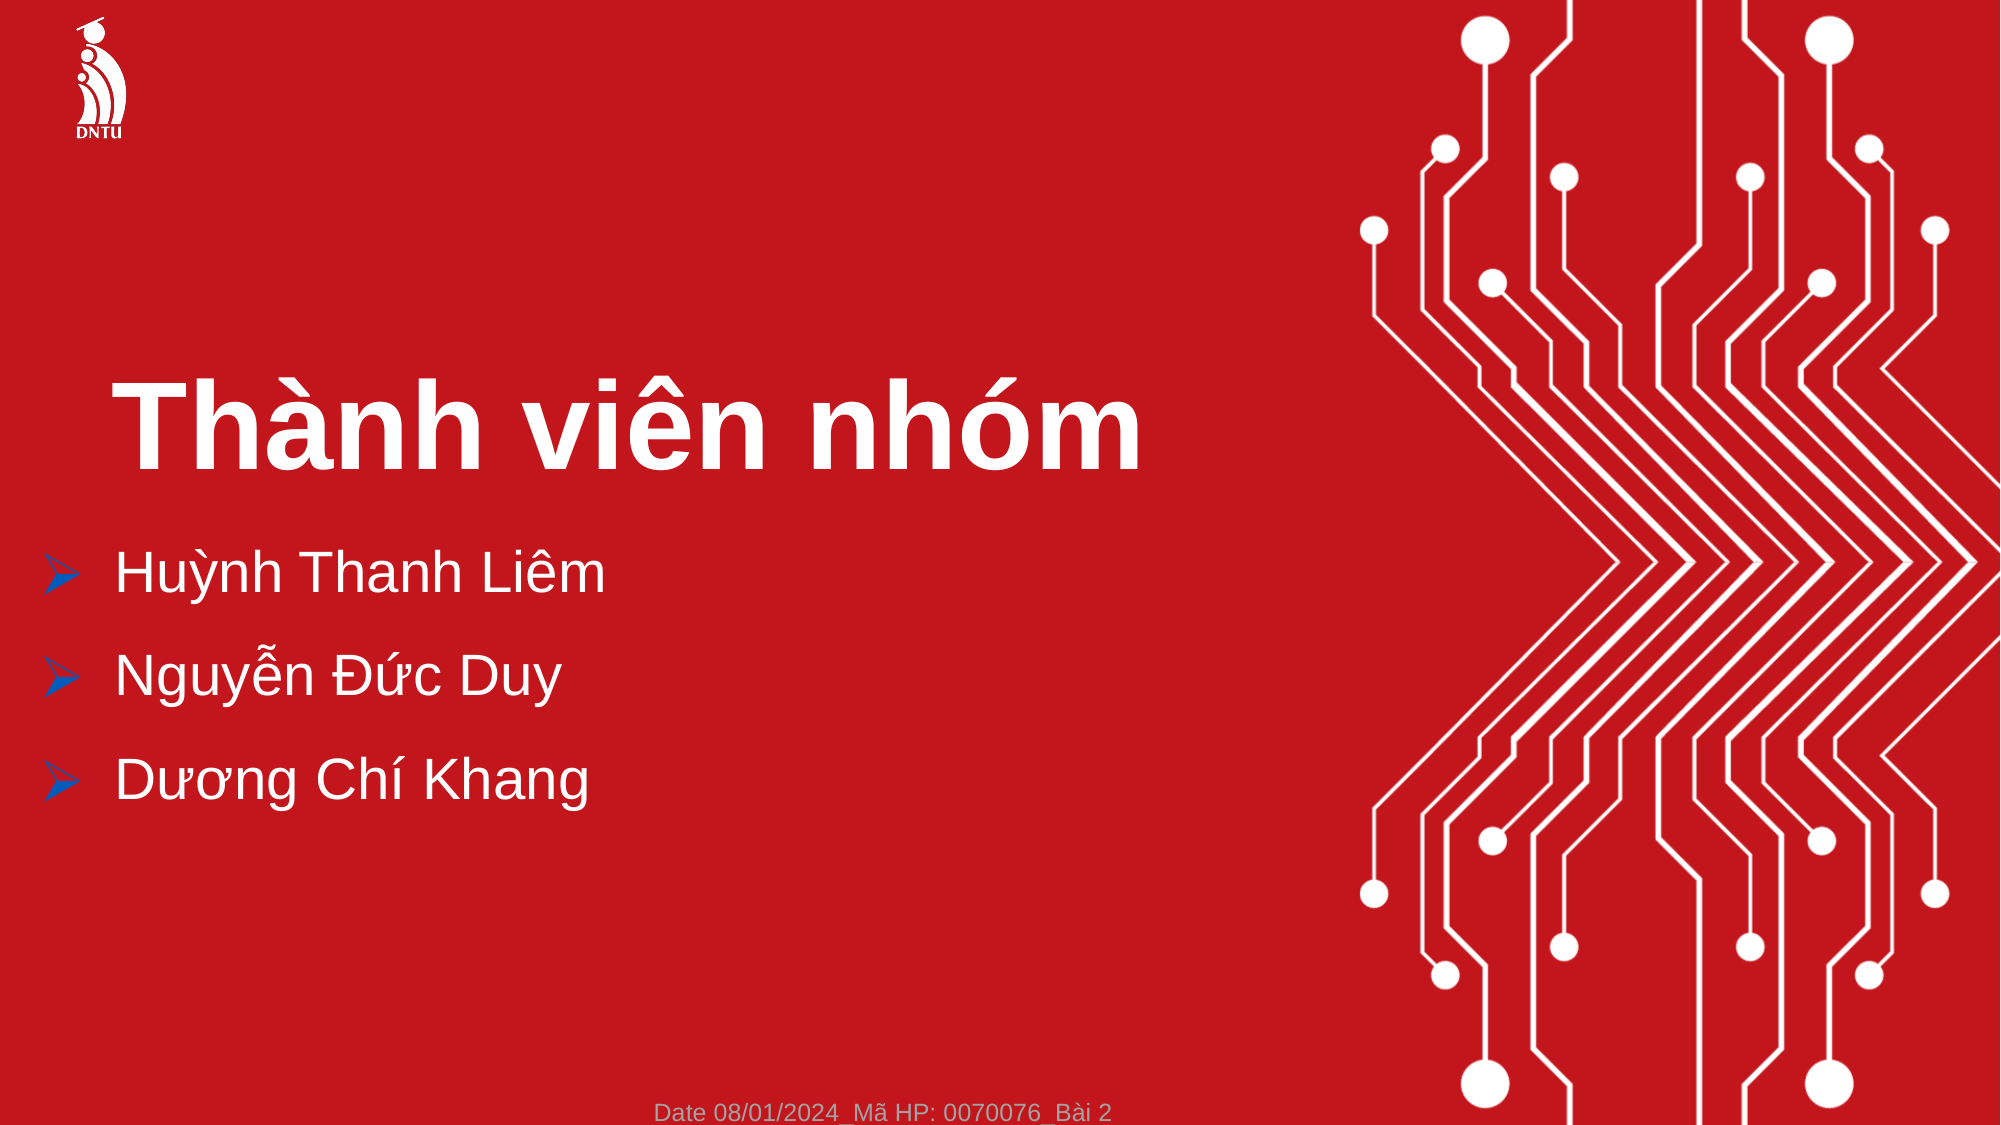

# Thành viên nhóm
Huỳnh Thanh Liêm
Nguyễn Đức Duy
Dương Chí Khang
Date 08/01/2024_Mã HP: 0070076_Bài 2